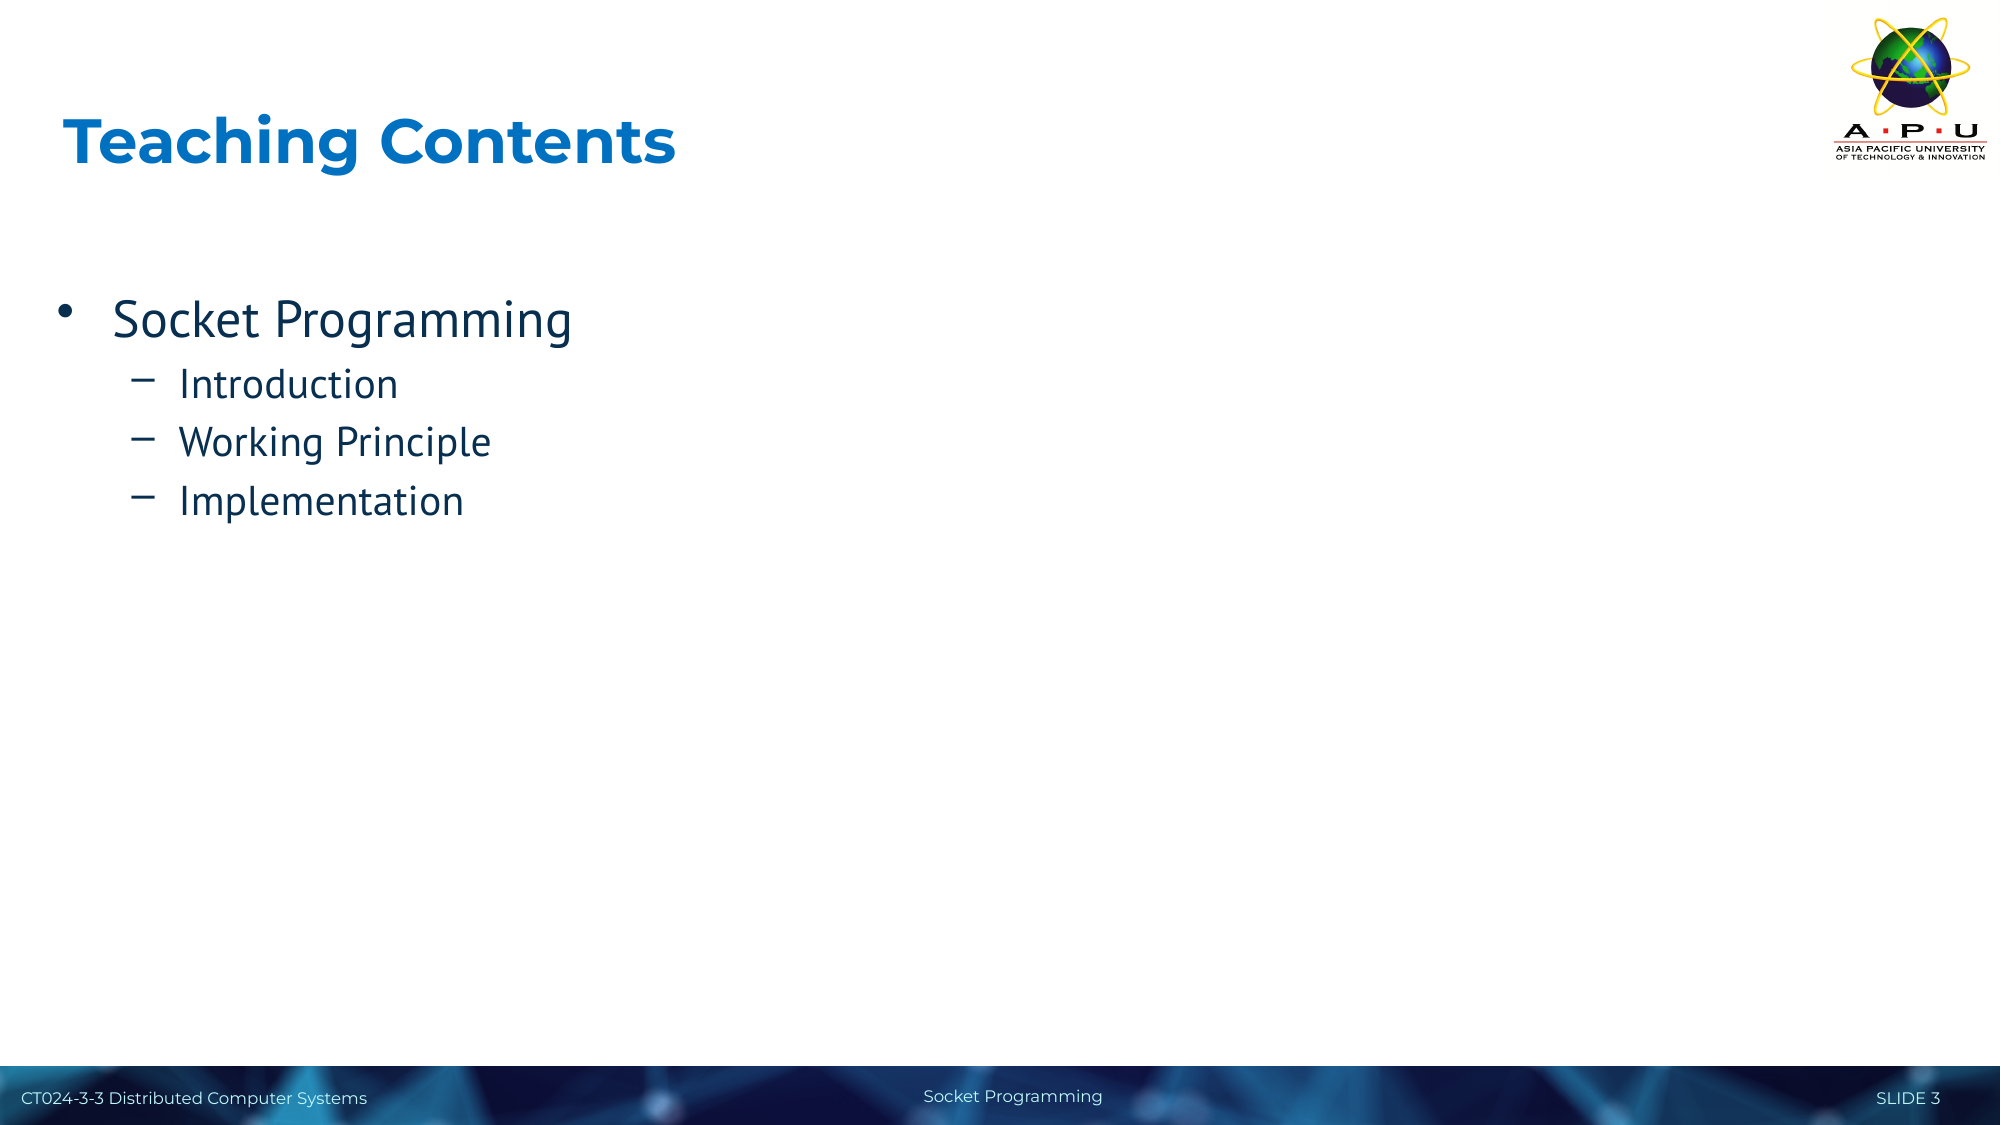

# Teaching Contents
Socket Programming
Introduction
Working Principle
Implementation